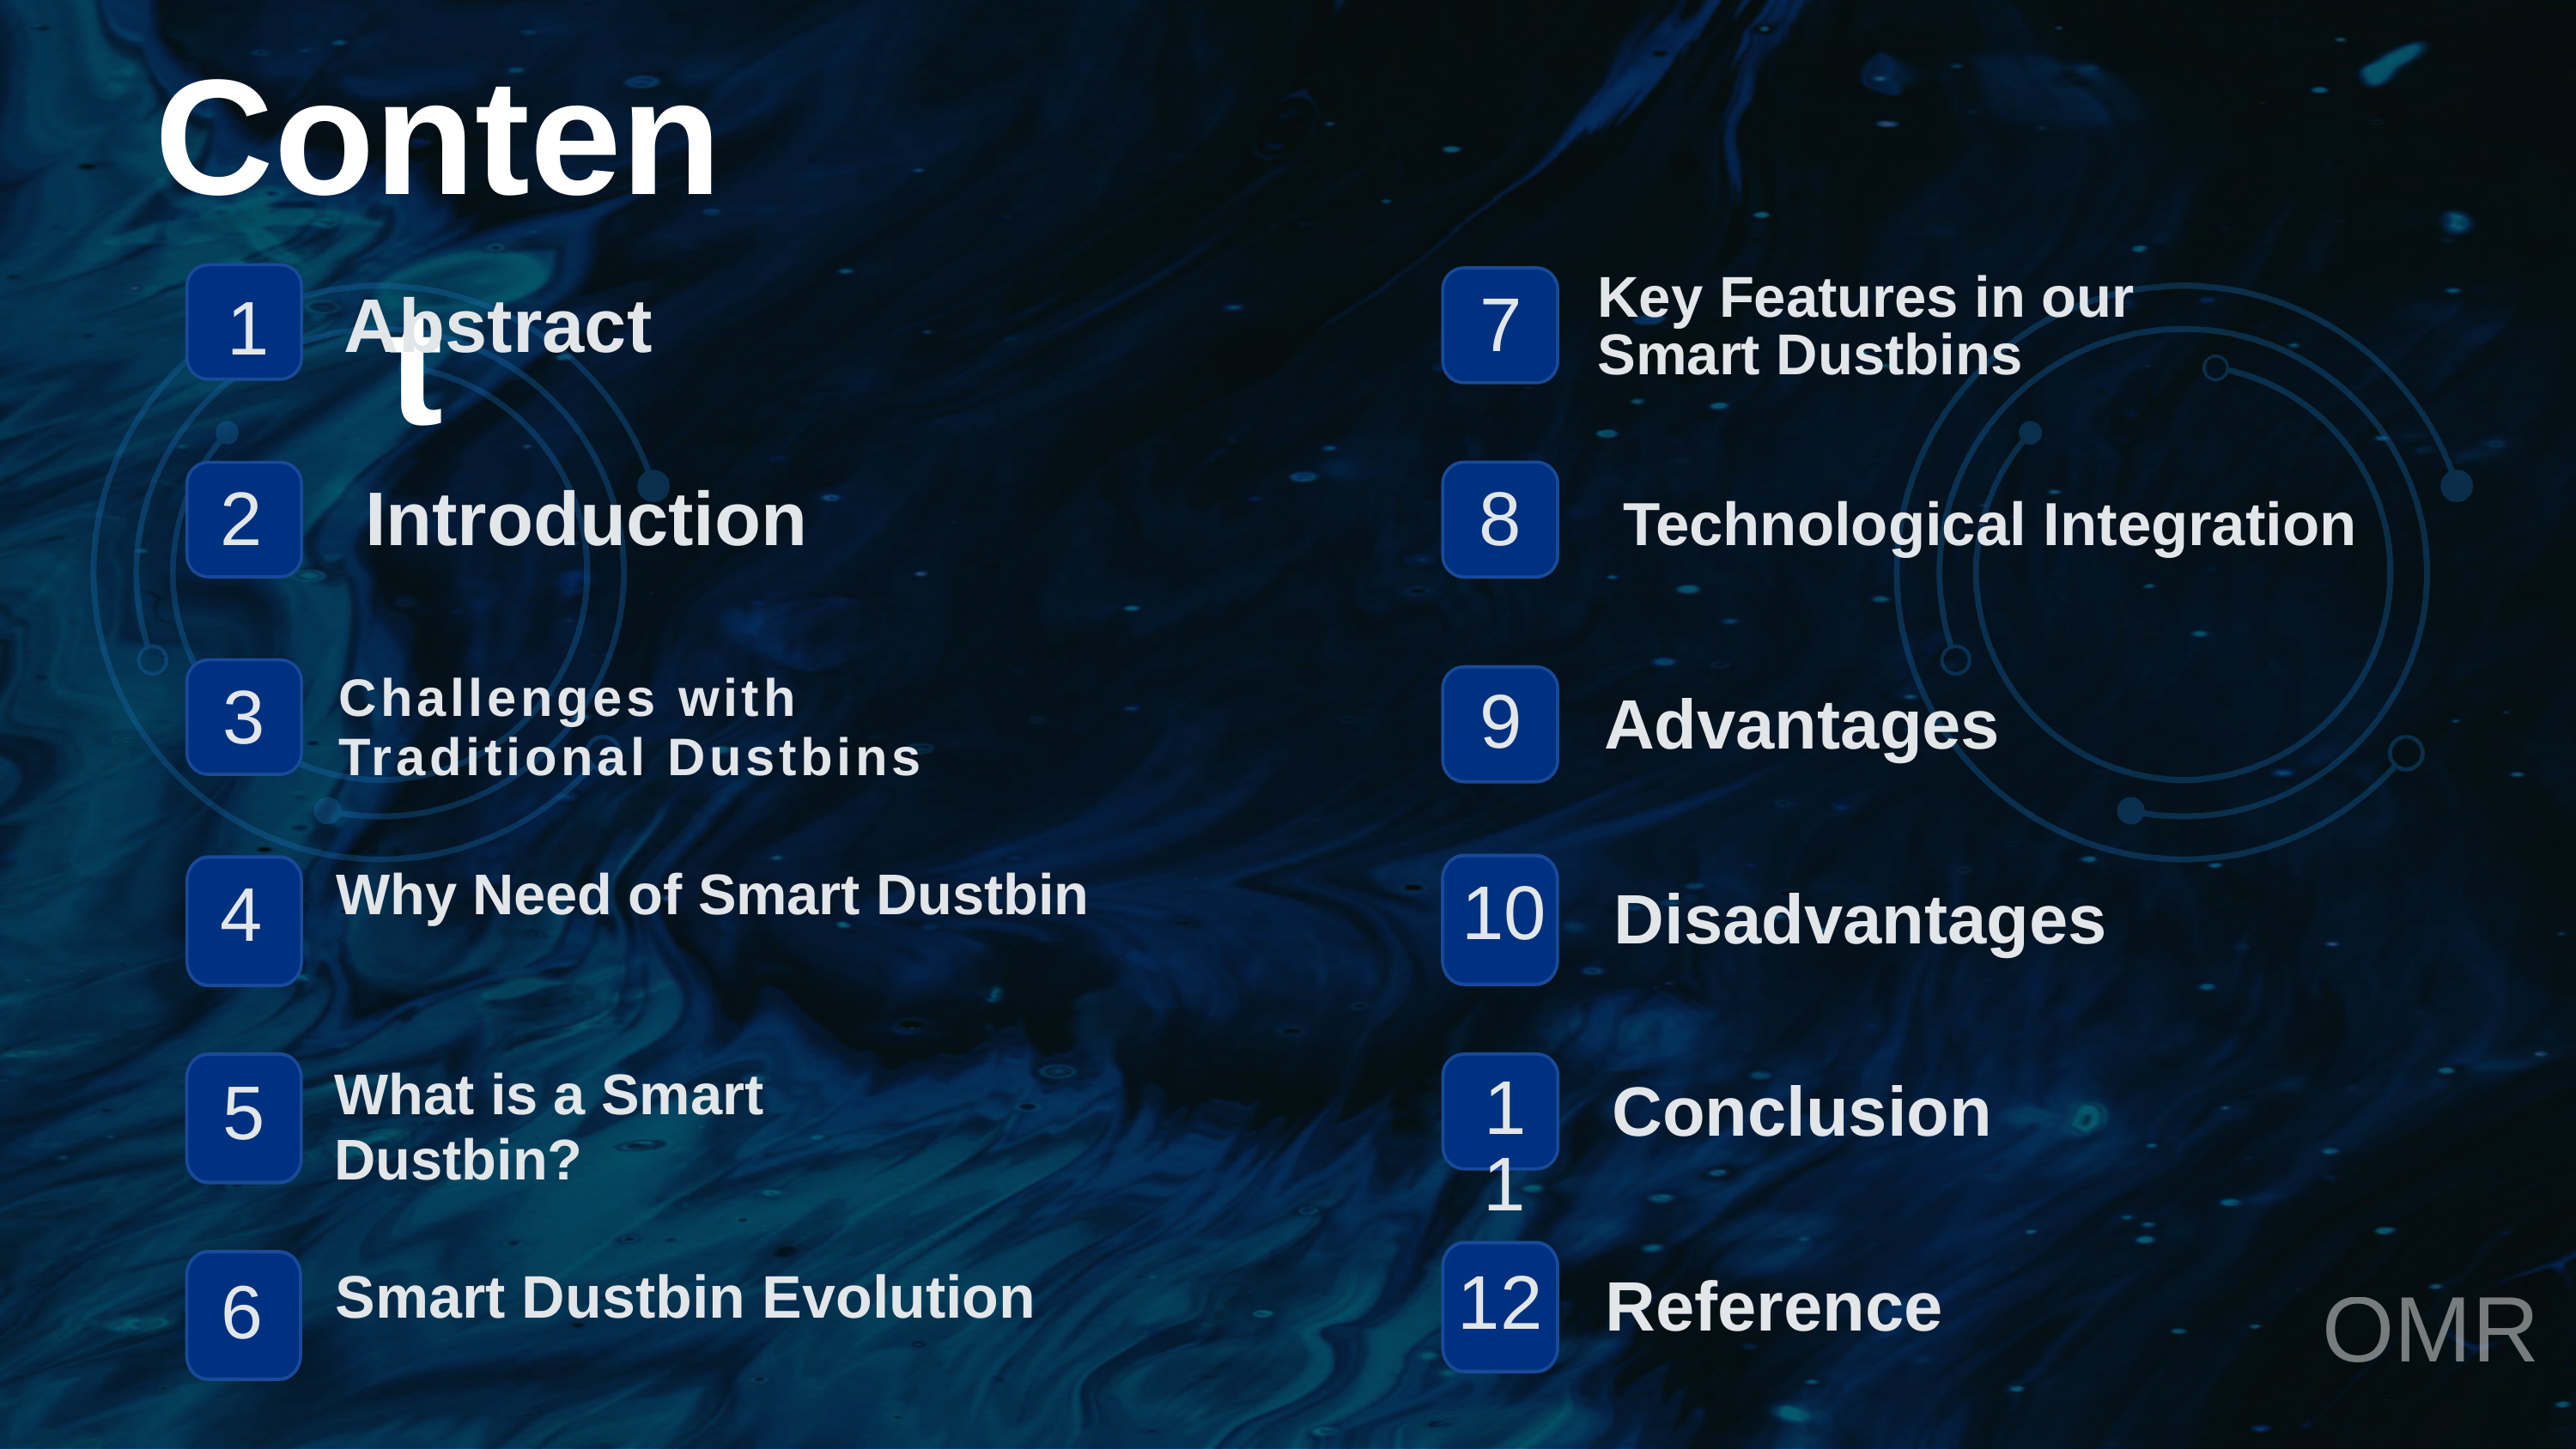

Content

Key Features in our
Smart Dustbins

7
Abstract
1

8
2
Introduction
Technological Integration

9
Challenges with
Traditional Dustbins
3
Advantages

10

Why Need of Smart Dustbin
4
Disadvantages

What is a Smart
Dustbin?
11
5
Conclusion

6
OMR
12
Smart Dustbin Evolution
Reference